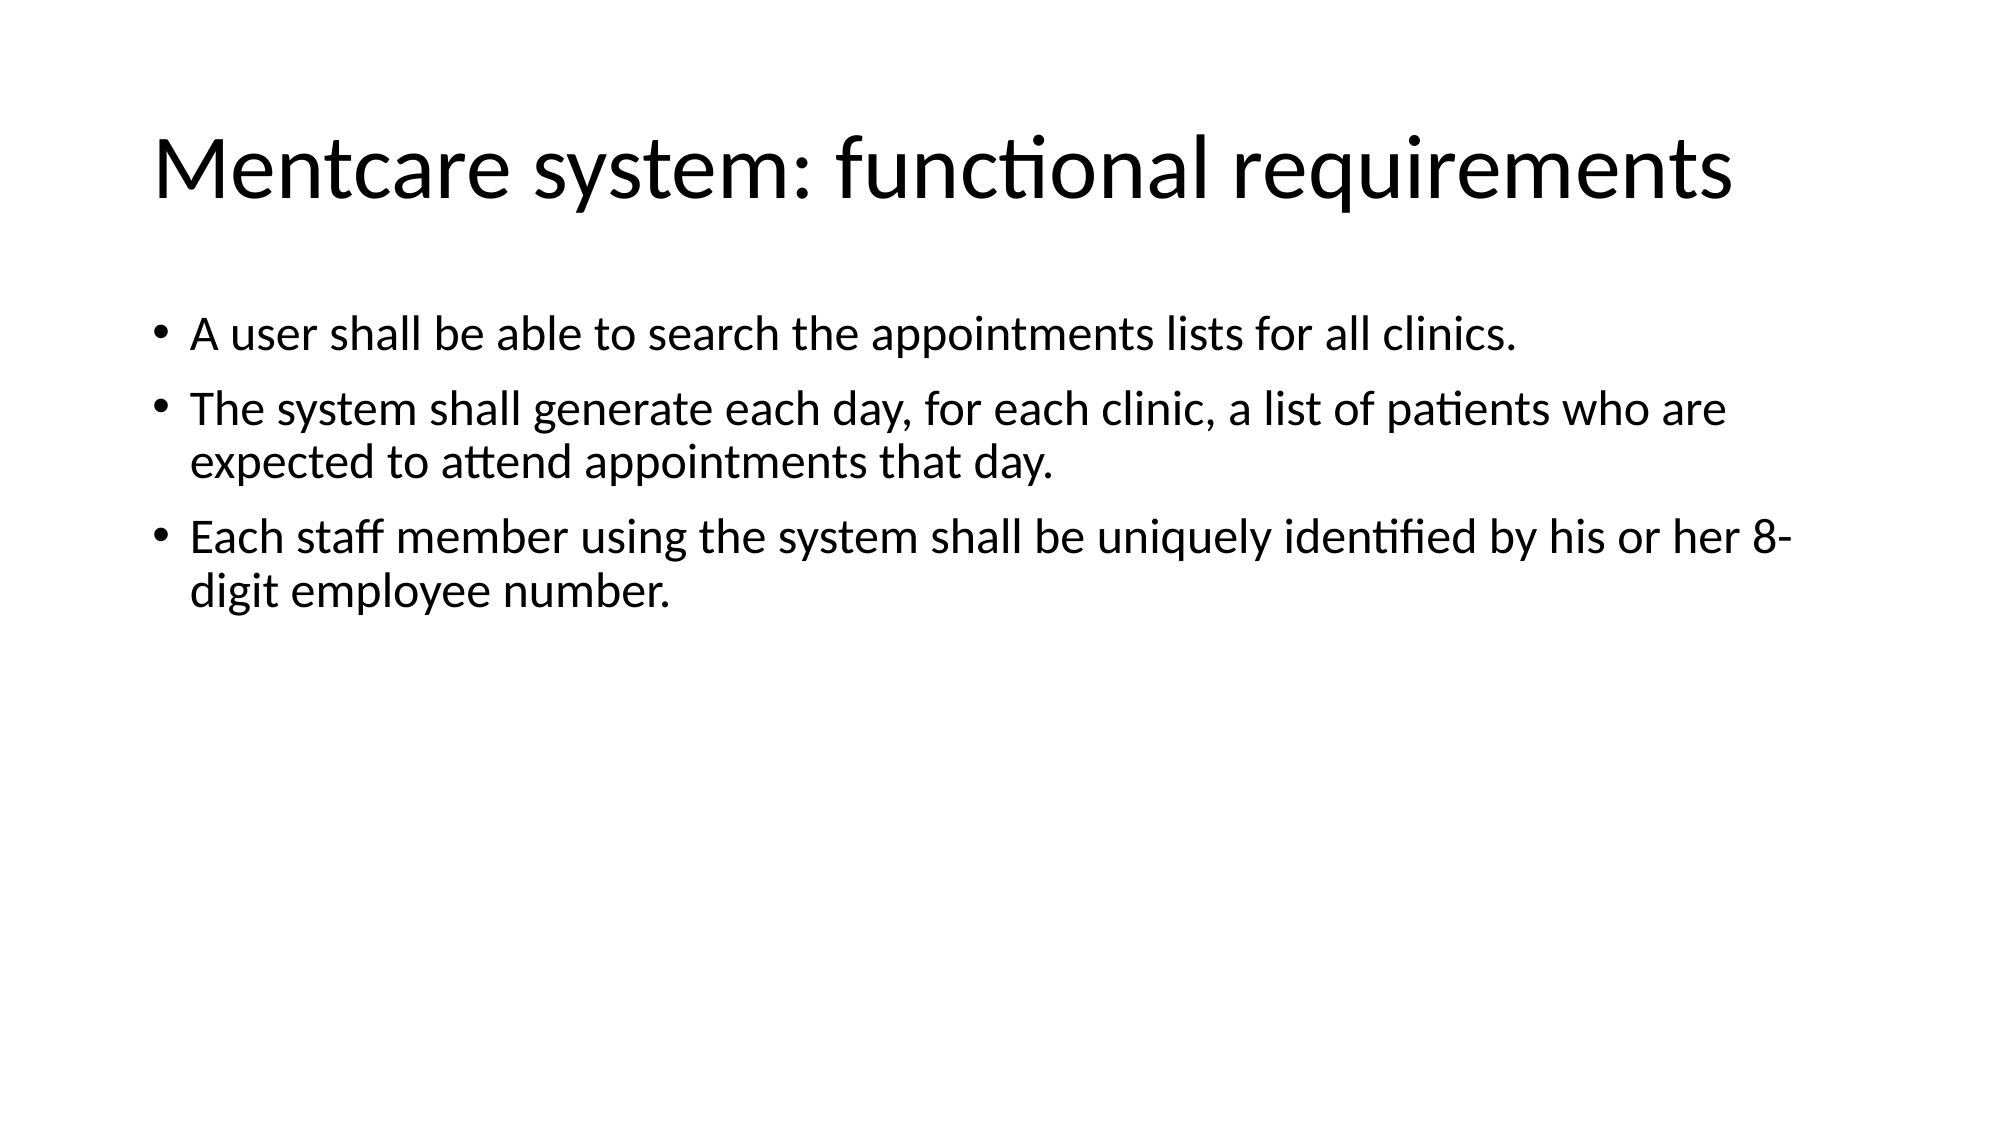

# Mentcare system: functional requirements
A user shall be able to search the appointments lists for all clinics.
The system shall generate each day, for each clinic, a list of patients who are expected to attend appointments that day.
Each staff member using the system shall be uniquely identified by his or her 8-digit employee number.